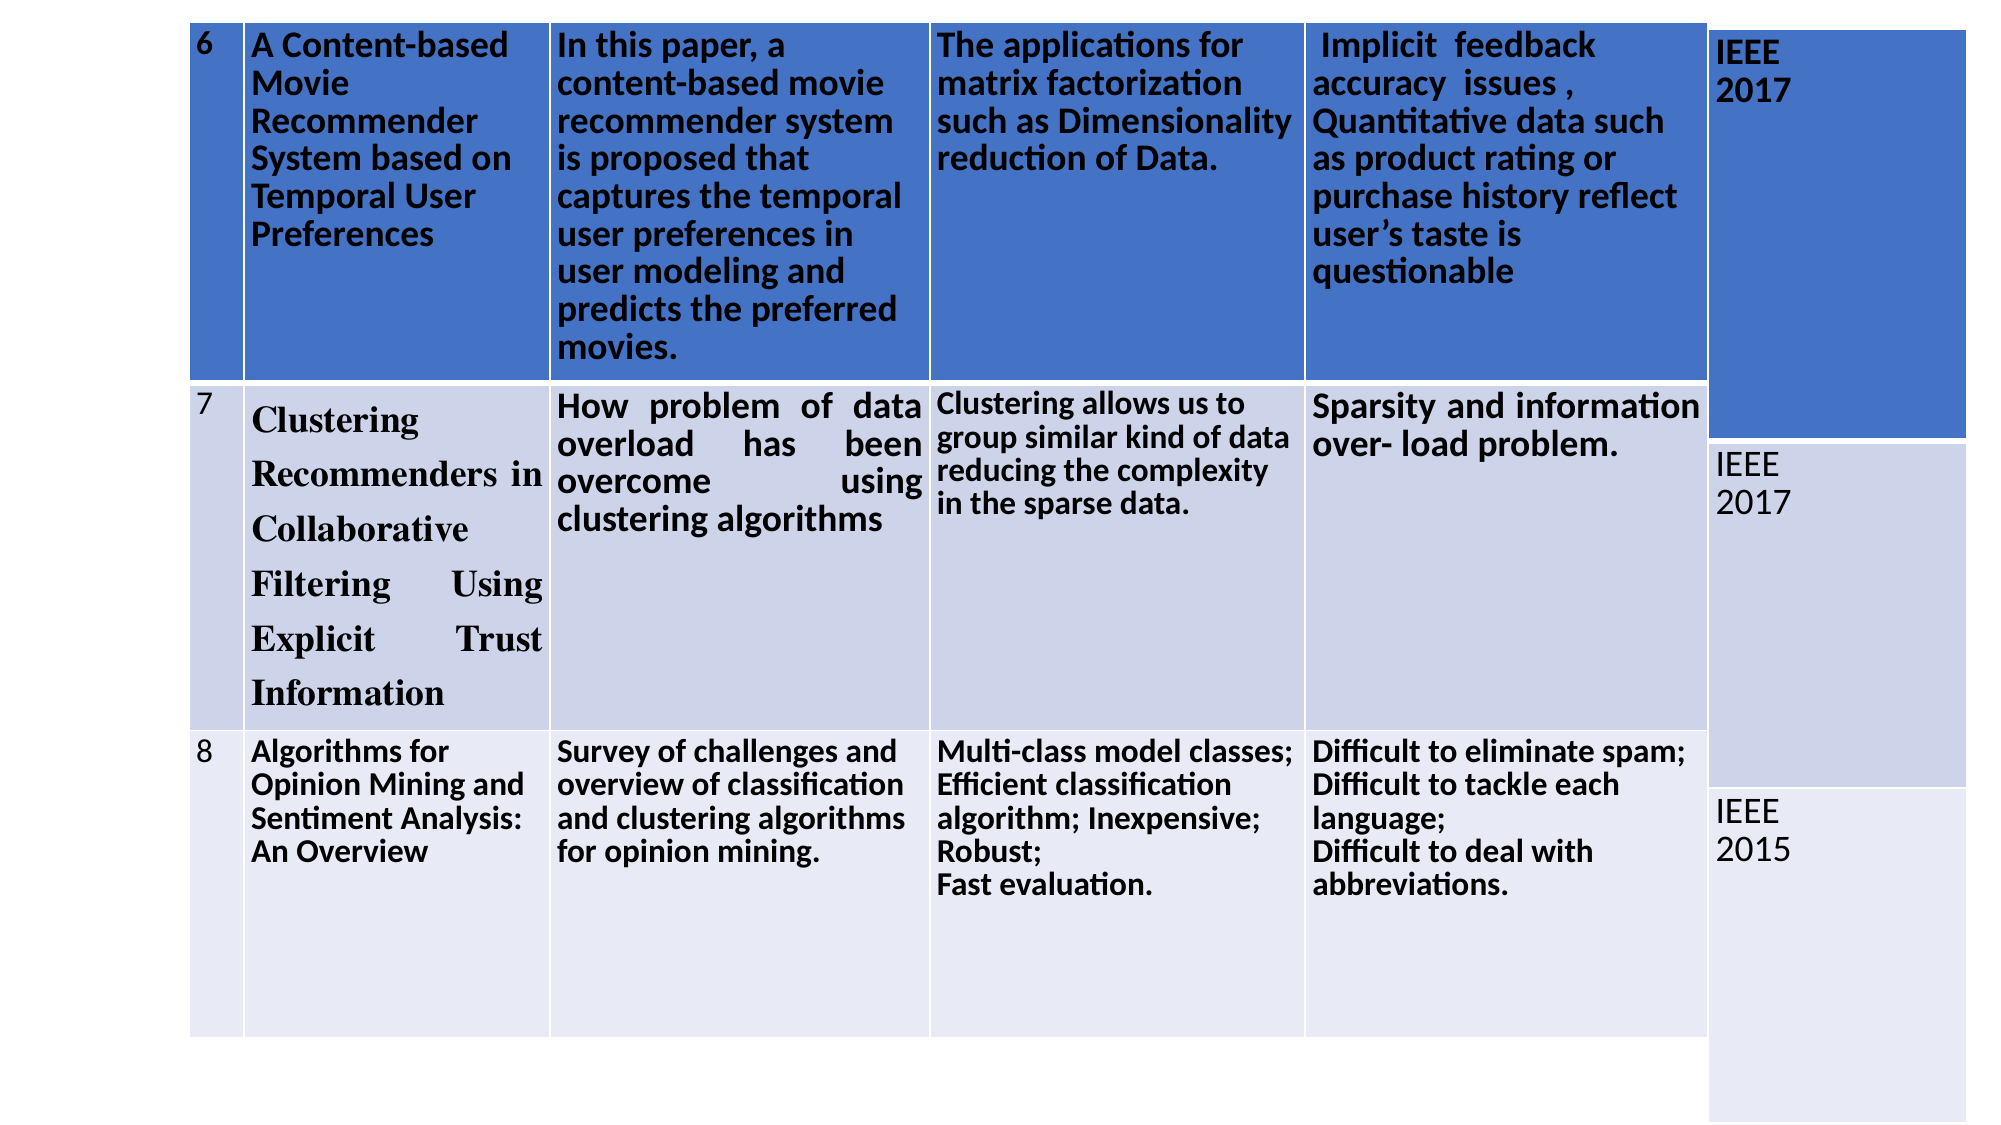

| 6 | A Content-based Movie Recommender System based on Temporal User Preferences | In this paper, a content-based movie recommender system is proposed that captures the temporal user preferences in user modeling and predicts the preferred movies. | The applications for matrix factorization such as Dimensionality reduction of Data. | Implicit feedback accuracy issues , Quantitative data such as product rating or purchase history reflect user’s taste is questionable |
| --- | --- | --- | --- | --- |
| 7 | Clustering Recommenders in Collaborative Filtering Using Explicit Trust Information | How problem of data overload has been overcome using clustering algorithms | Clustering allows us to group similar kind of data reducing the complexity in the sparse data. | Sparsity and information over- load problem. |
| 8 | Algorithms for Opinion Mining and Sentiment Analysis: An Overview | Survey of challenges and overview of classification and clustering algorithms for opinion mining. | Multi-class model classes; Efficient classification algorithm; Inexpensive; Robust; Fast evaluation. | Difficult to eliminate spam; Difficult to tackle each language; Difficult to deal with abbreviations. |
| IEEE 2017 |
| --- |
| IEEE 2017 |
| IEEE 2015 |
9